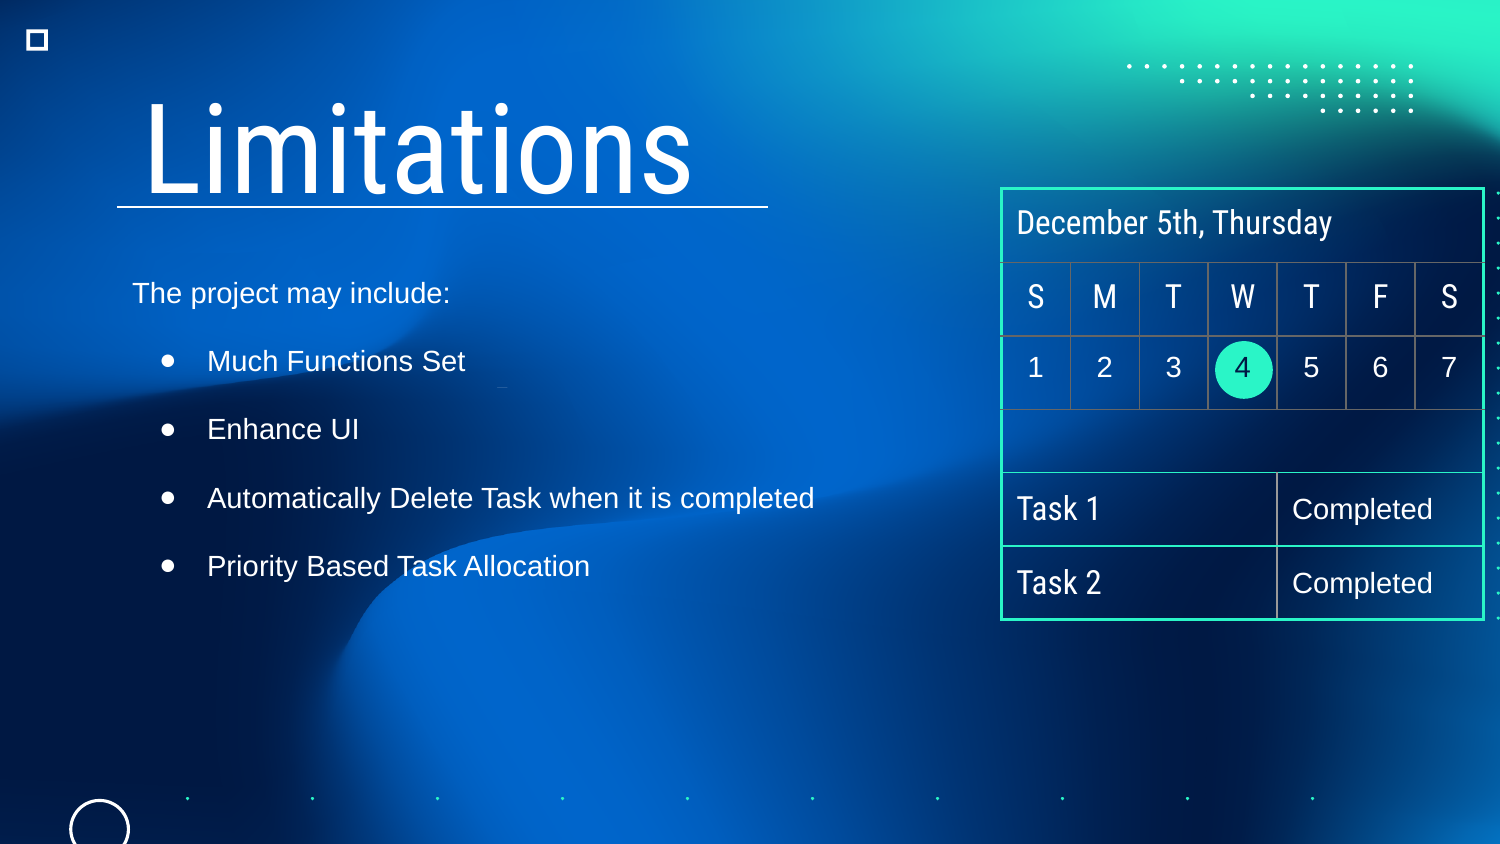

# Limitations
| December 5th, Thursday |  |  |  |  |  |  |
| --- | --- | --- | --- | --- | --- | --- |
| S | M | T | W | T | F | S |
| 1 | 2 | 3 | 4 | 5 | 6 | 7 |
|  |  |  |  |  |  |  |
| Task 1 |  |  |  | Completed |  |  |
| Task 2 |  |  |  | Completed |  |  |

The project may include:
Much Functions Set
Enhance UI
Automatically Delete Task when it is completed
Priority Based Task Allocation